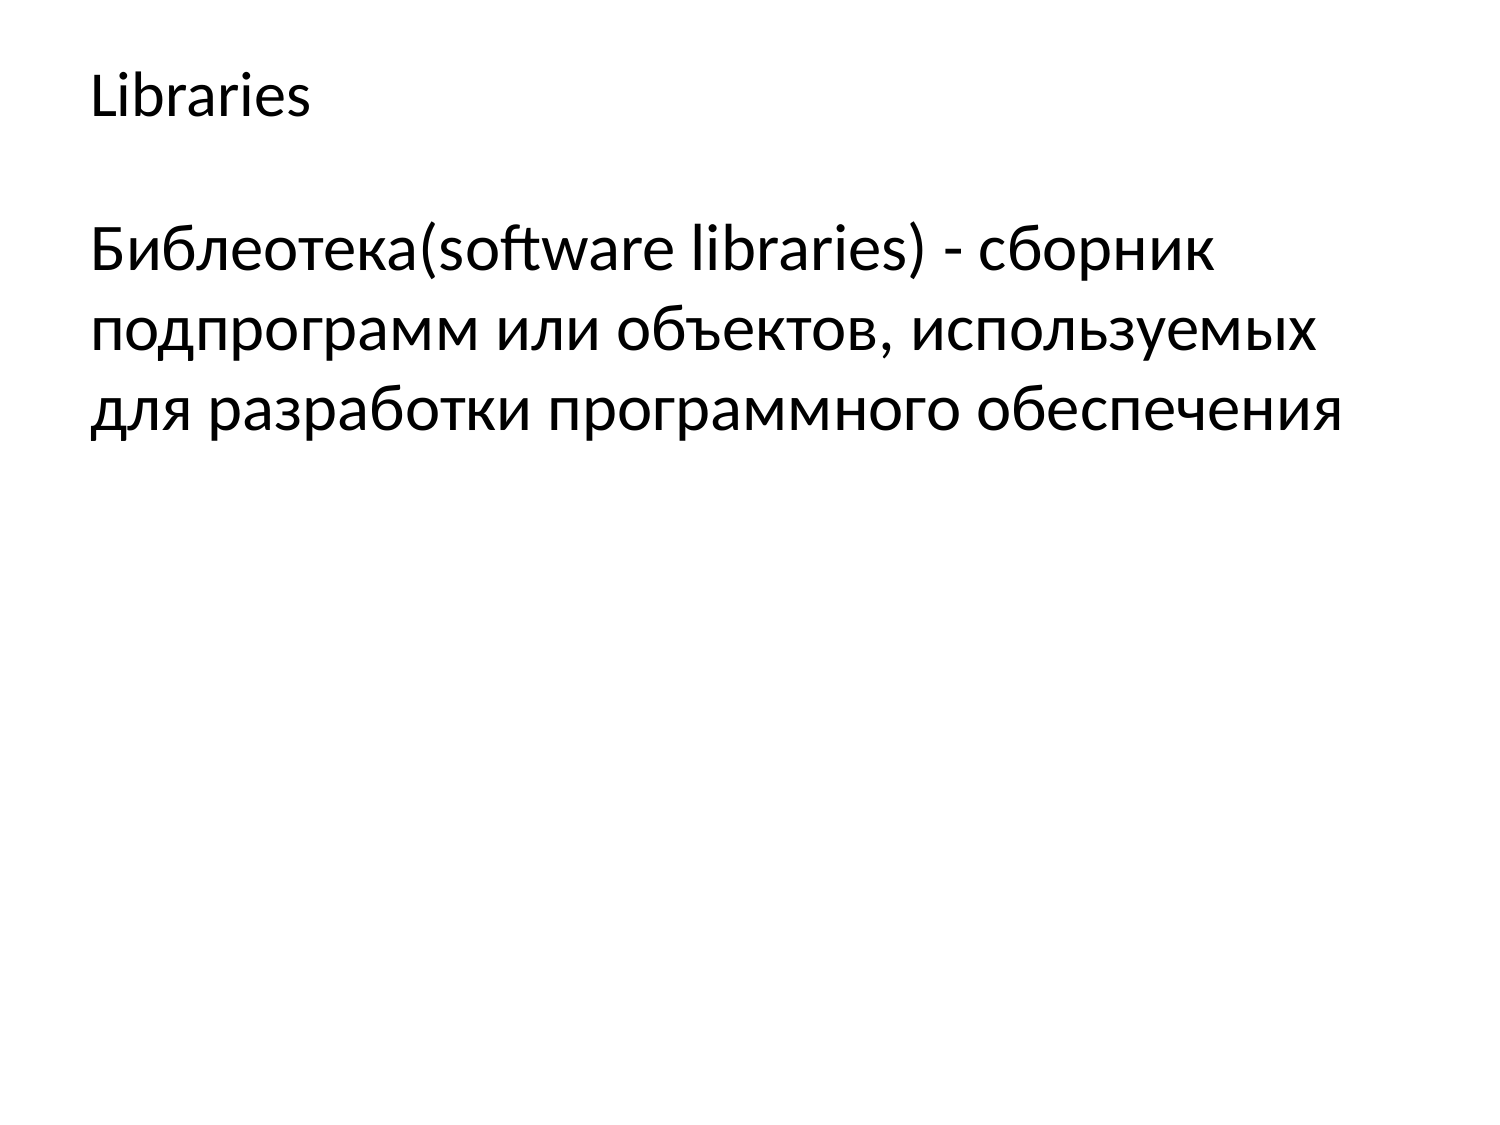

# Libraries
Библеотека(software libraries) - сборник подпрограмм или объектов, используемых для разработки программного обеспечения